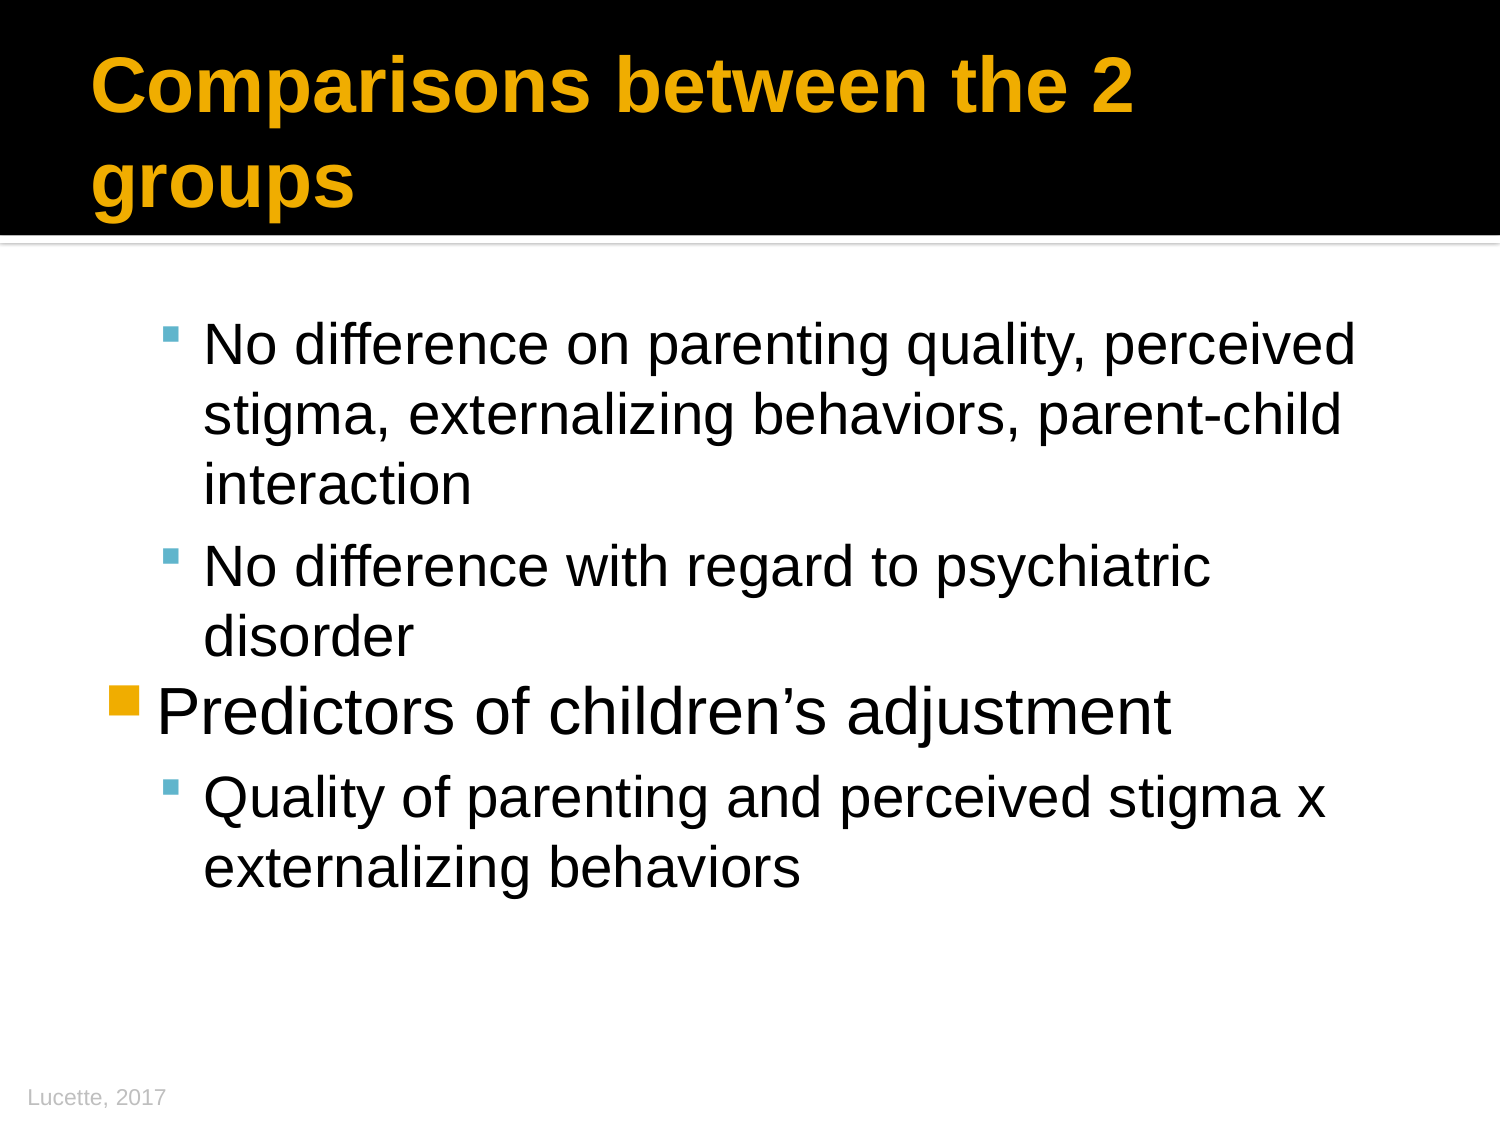

# Comparisons between the 2 groups
No difference on parenting quality, perceived stigma, externalizing behaviors, parent-child interaction
No difference with regard to psychiatric disorder
Predictors of children’s adjustment
Quality of parenting and perceived stigma x externalizing behaviors
Lucette, 2017